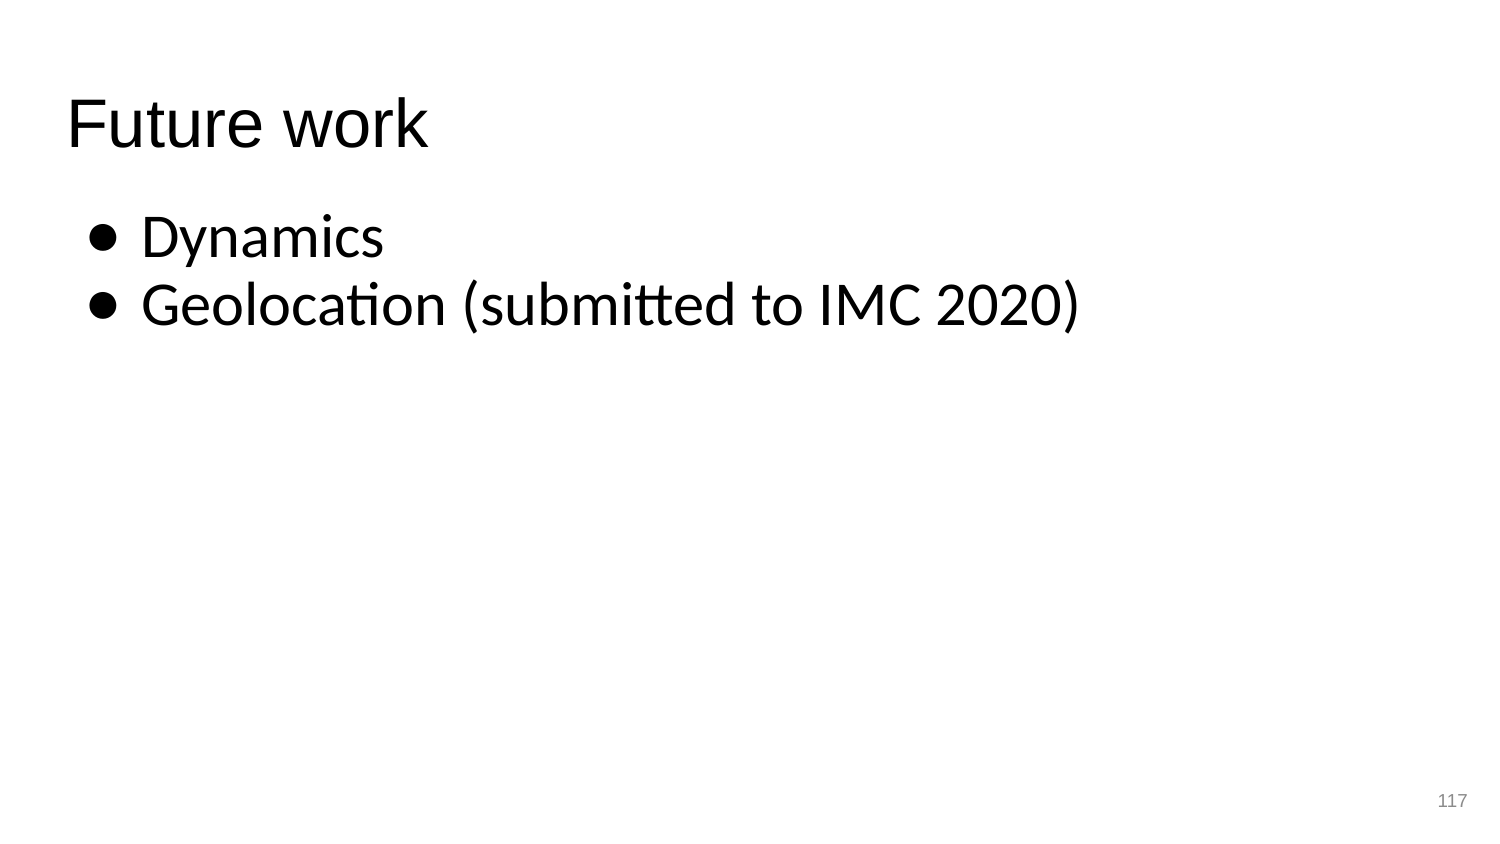

# Future work
Dynamics
Geolocation (submitted to IMC 2020)

117